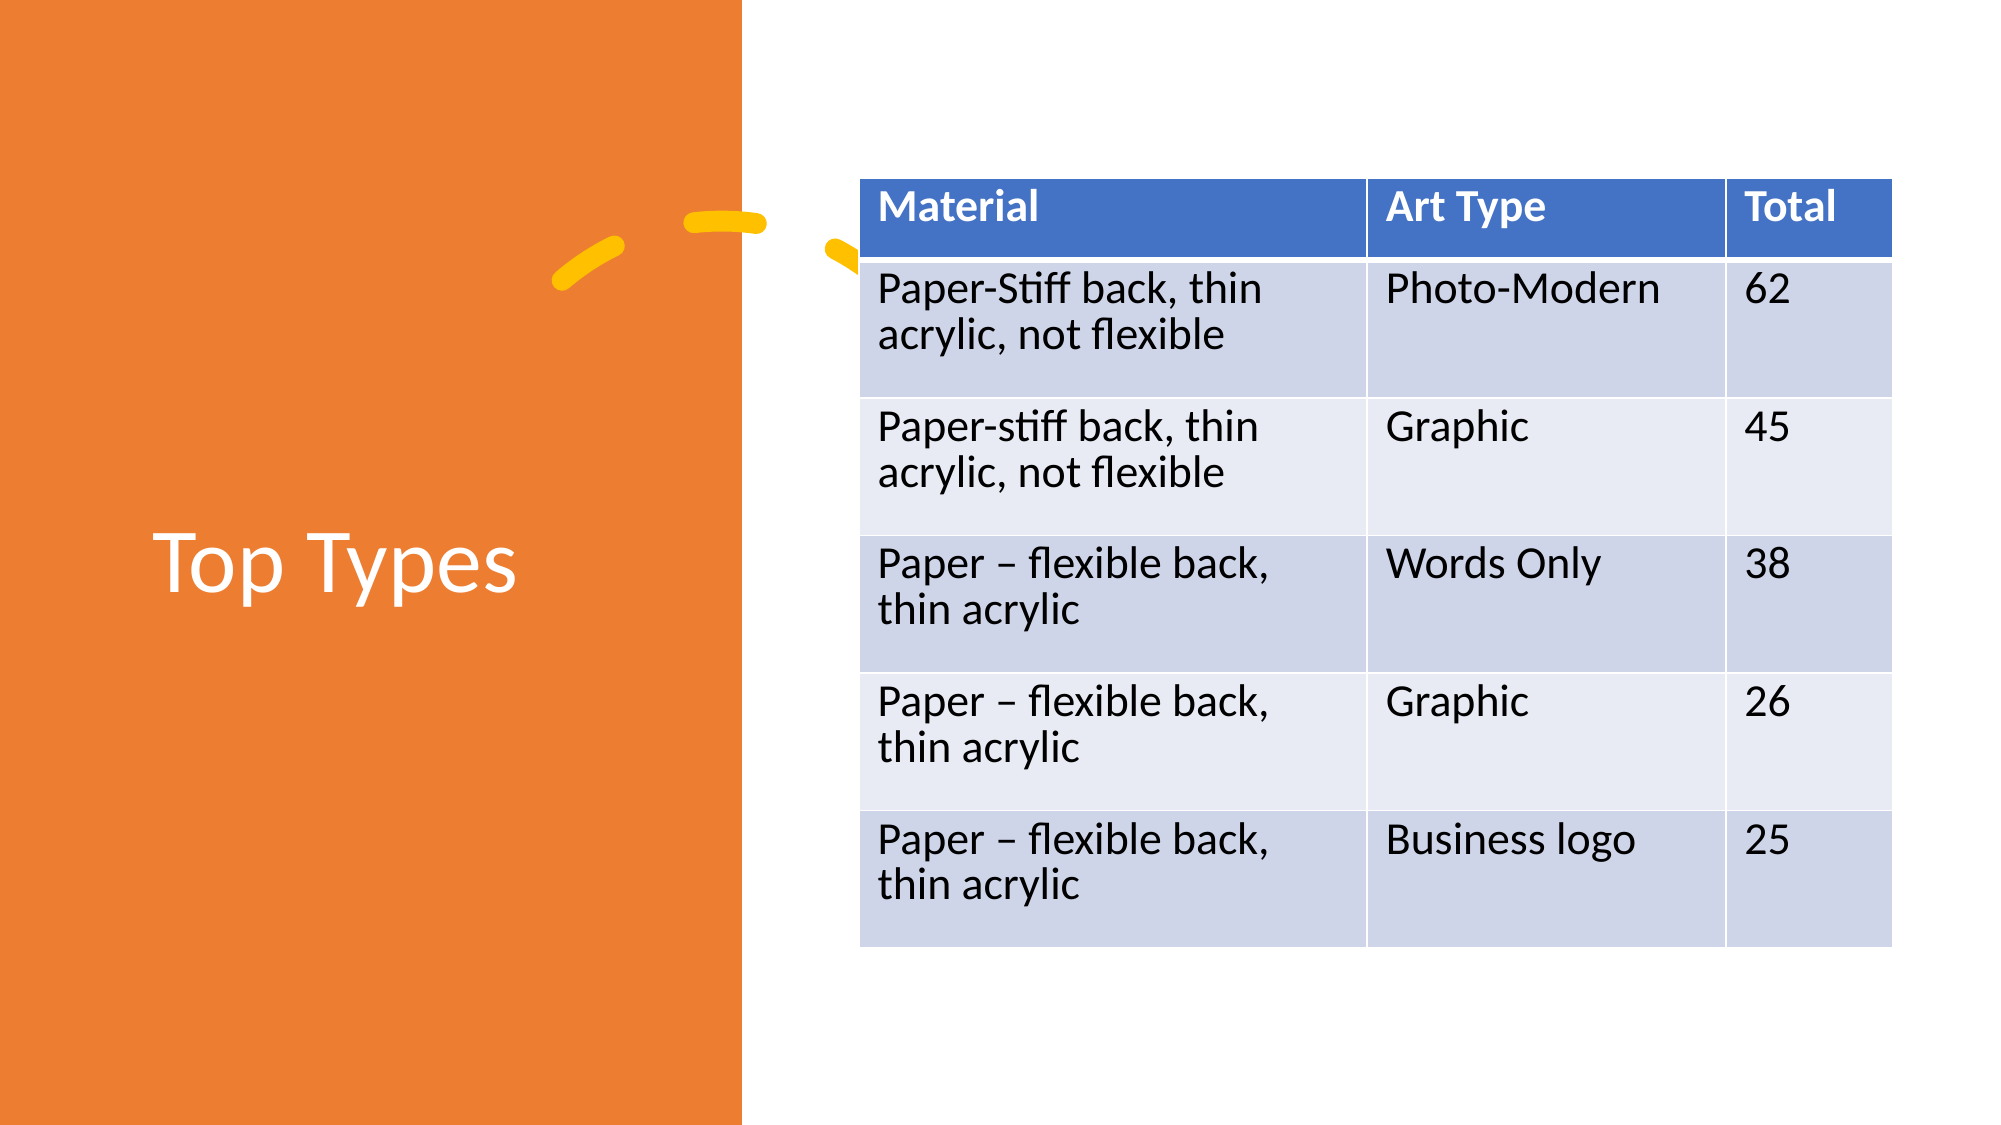

# Top Types
| Material | Art Type | Total |
| --- | --- | --- |
| Paper-Stiff back, thin acrylic, not flexible | Photo-Modern | 62 |
| Paper-stiff back, thin acrylic, not flexible | Graphic | 45 |
| Paper – flexible back, thin acrylic | Words Only | 38 |
| Paper – flexible back, thin acrylic | Graphic | 26 |
| Paper – flexible back, thin acrylic | Business logo | 25 |